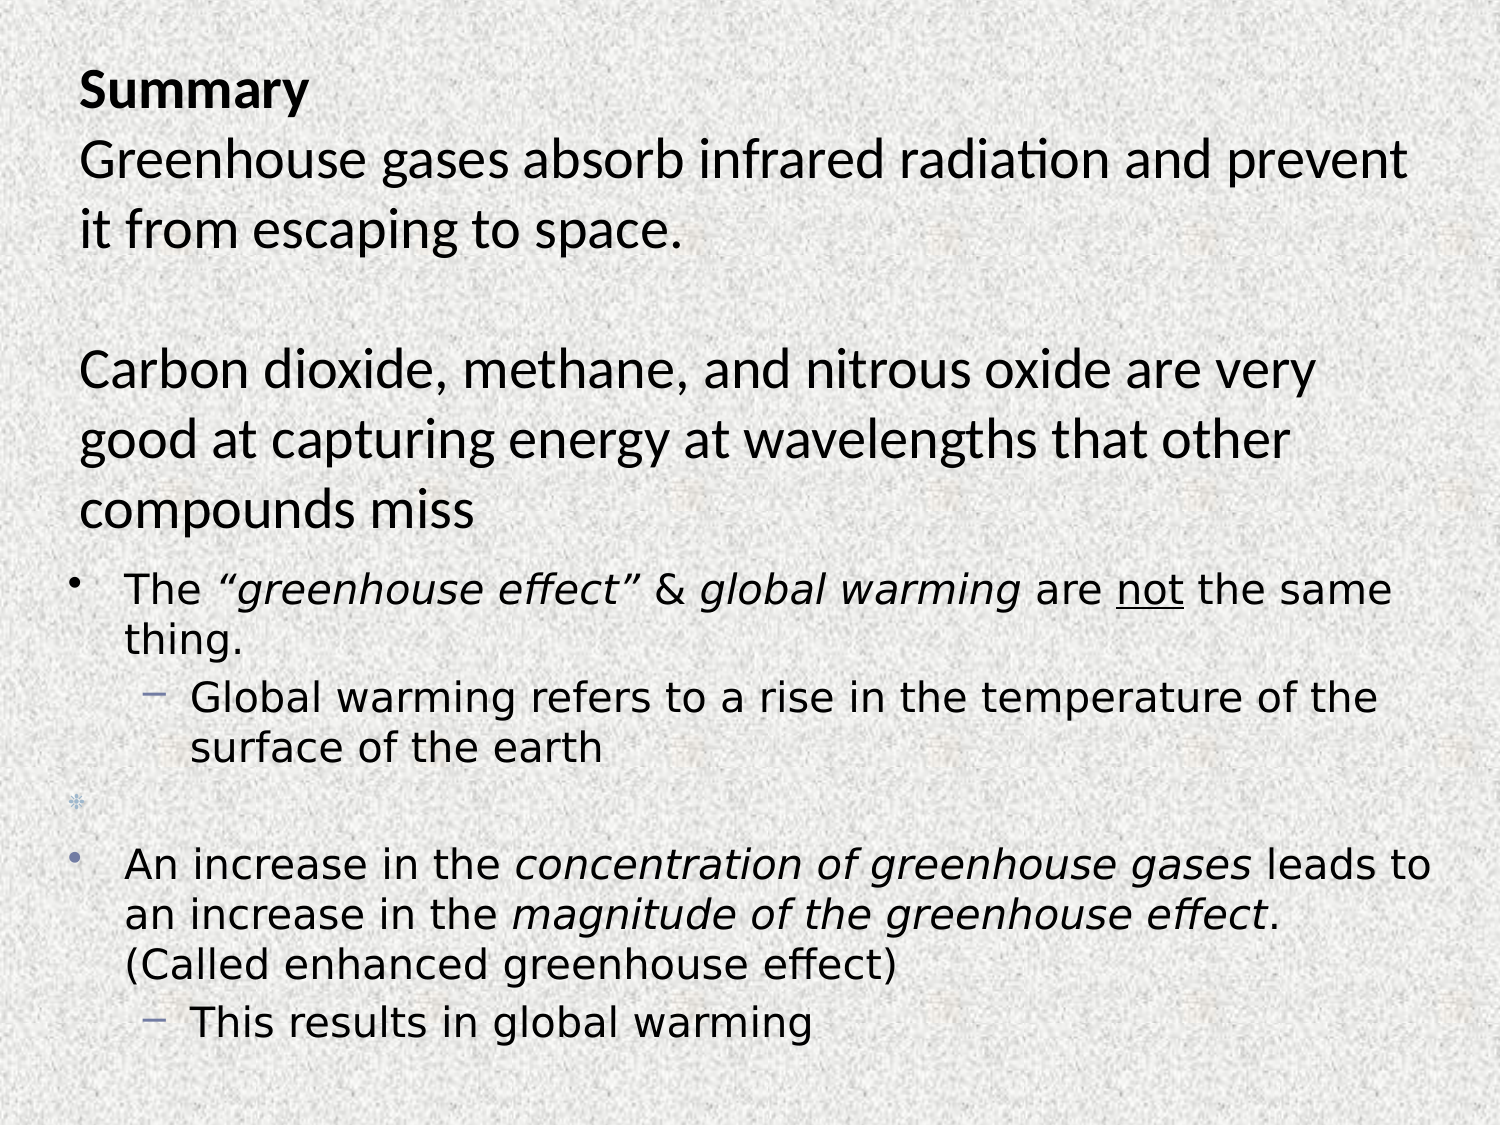

Summary
Greenhouse gases absorb infrared radiation and prevent it from escaping to space.

Carbon dioxide, methane, and nitrous oxide are very good at capturing energy at wavelengths that other compounds miss
The “greenhouse effect” & global warming are not the same thing.
Global warming refers to a rise in the temperature of the surface of the earth

An increase in the concentration of greenhouse gases leads to an increase in the magnitude of the greenhouse effect.  (Called enhanced greenhouse effect)
This results in global warming